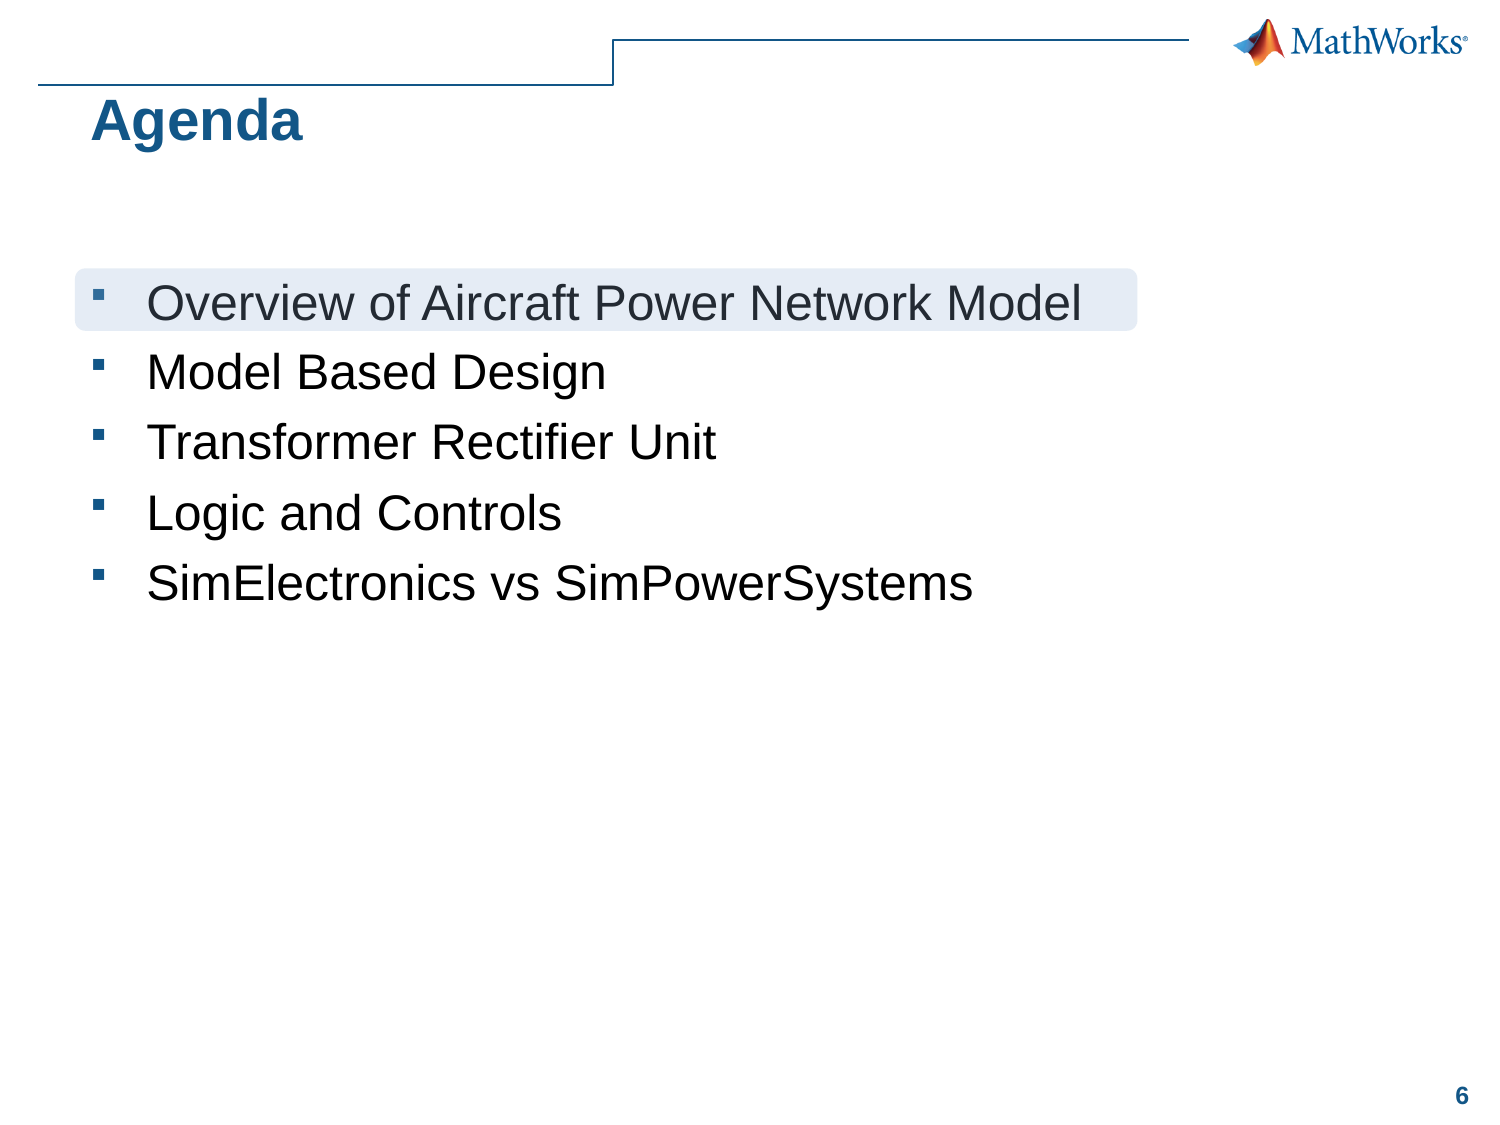

# Agenda
Overview of Aircraft Power Network Model
Model Based Design
Transformer Rectifier Unit
Logic and Controls
SimElectronics vs SimPowerSystems